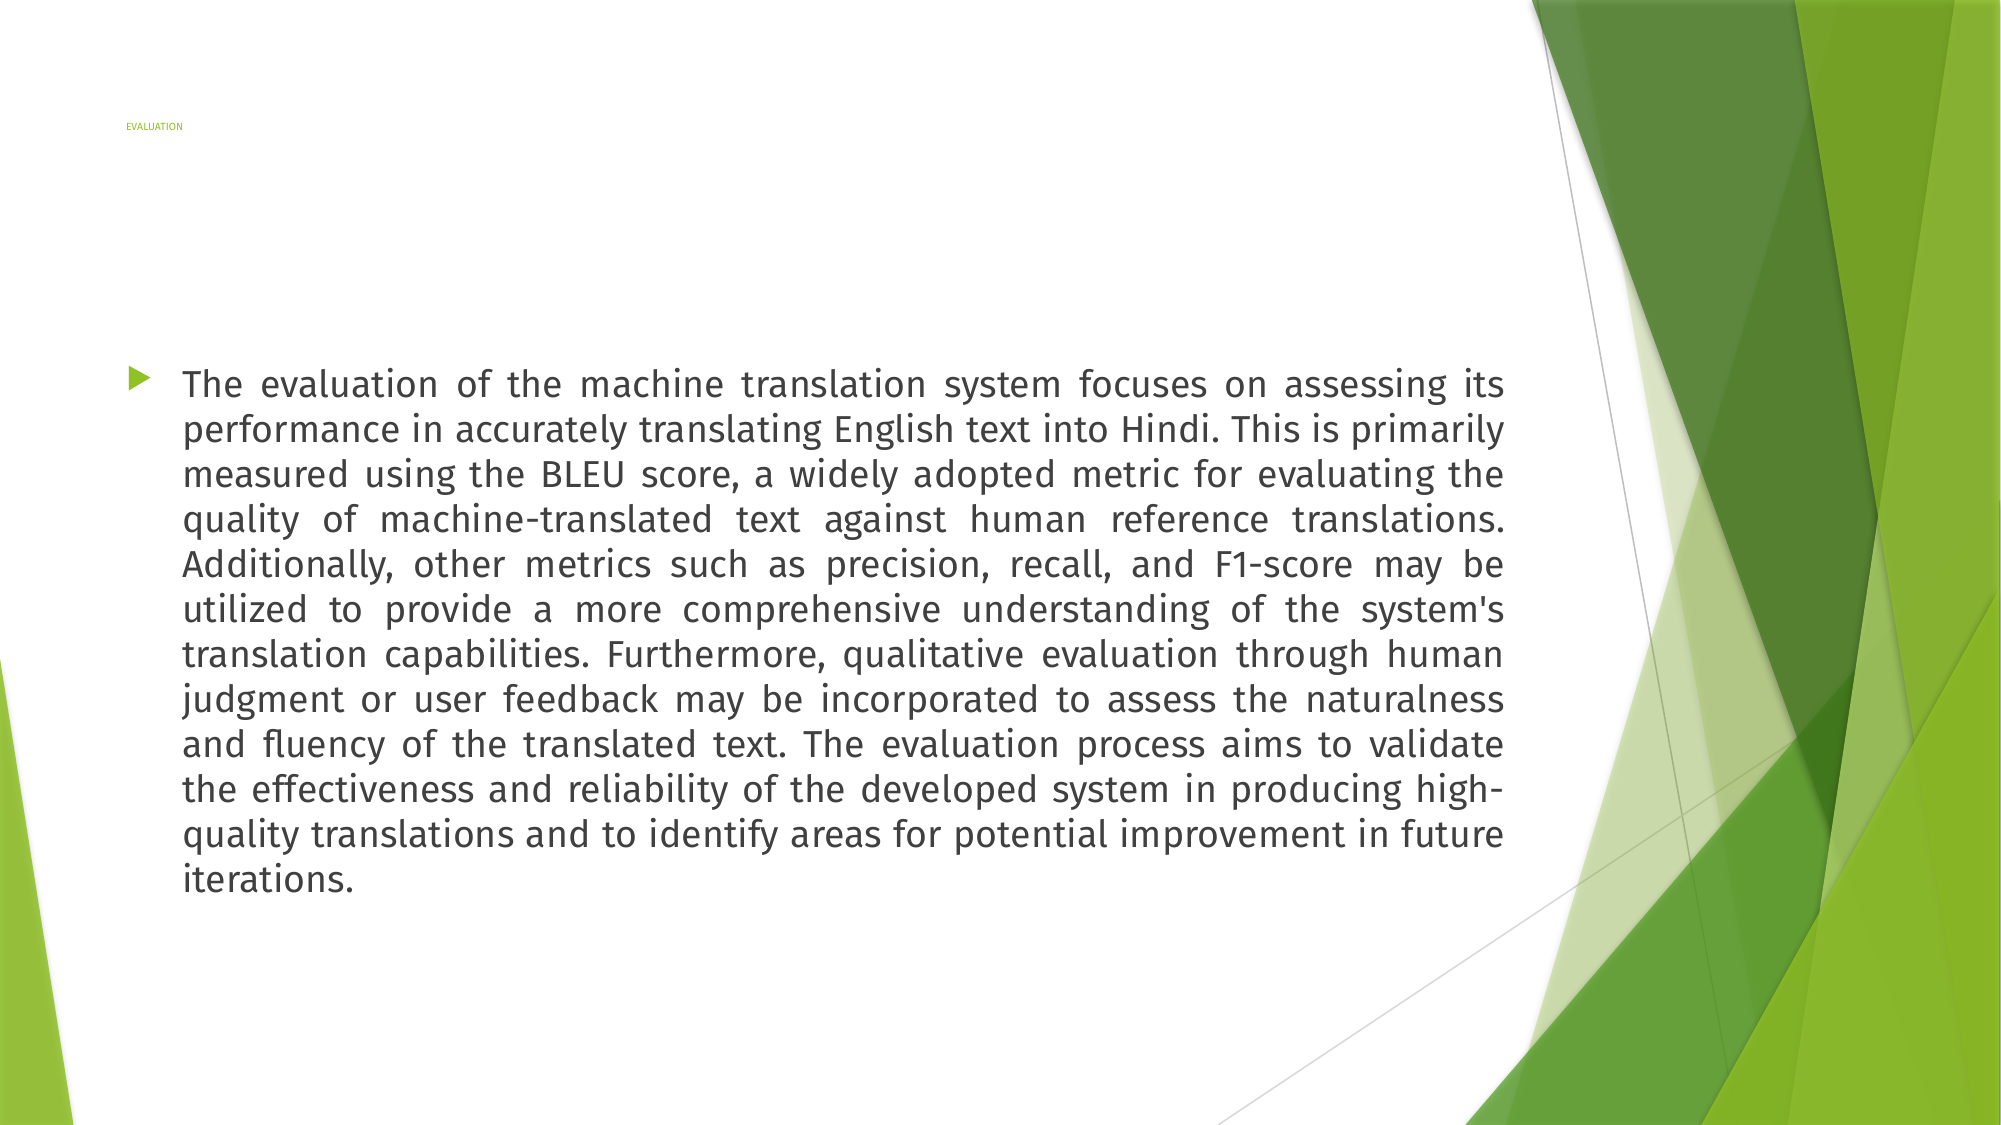

# EVALUATION

The evaluation of the machine translation system focuses on assessing its performance in accurately translating English text into Hindi. This is primarily measured using the BLEU score, a widely adopted metric for evaluating the quality of machine-translated text against human reference translations. Additionally, other metrics such as precision, recall, and F1-score may be utilized to provide a more comprehensive understanding of the system's translation capabilities. Furthermore, qualitative evaluation through human judgment or user feedback may be incorporated to assess the naturalness and fluency of the translated text. The evaluation process aims to validate the effectiveness and reliability of the developed system in producing high-quality translations and to identify areas for potential improvement in future iterations.